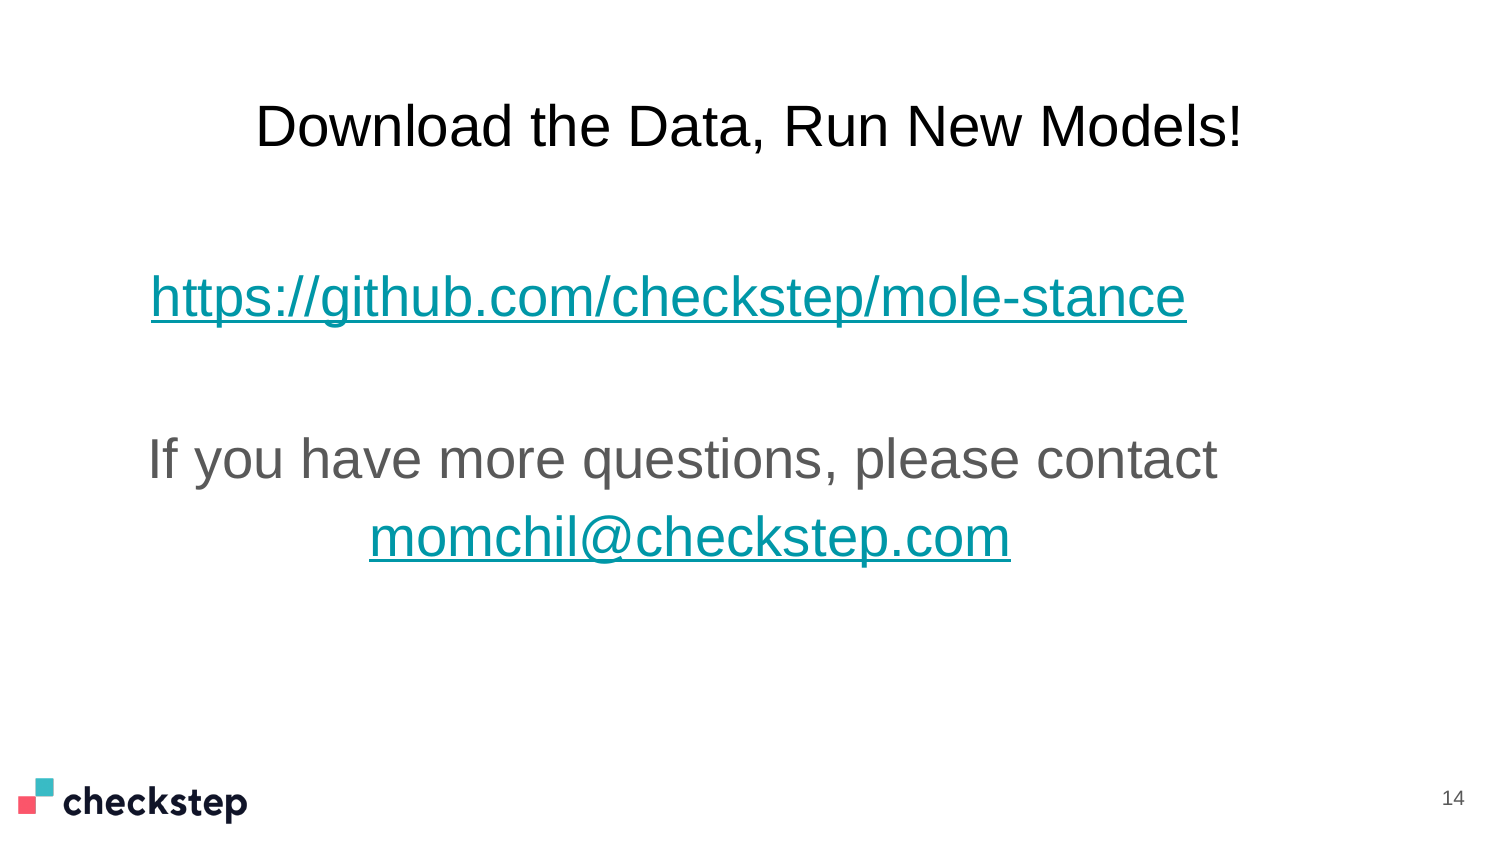

Download the Data, Run New Models!
https://github.com/checkstep/mole-stance

If you have more questions, please contact momchil@checkstep.com

14